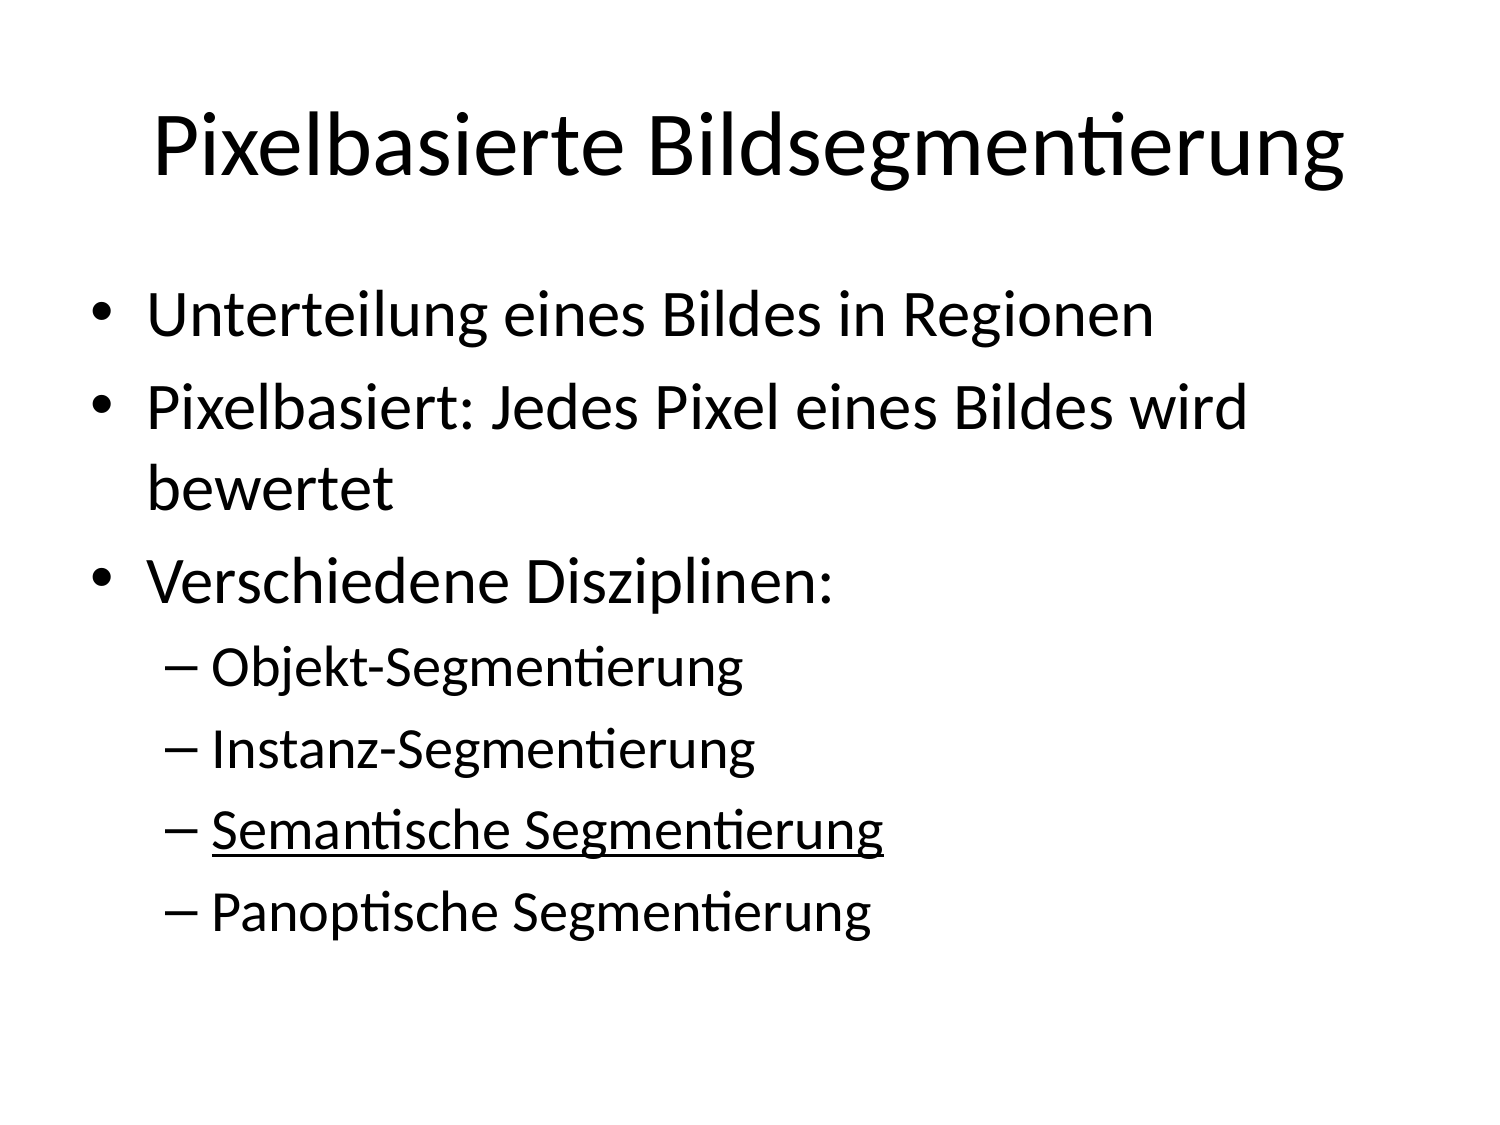

# Pixelbasierte Bildsegmentierung
Unterteilung eines Bildes in Regionen
Pixelbasiert: Jedes Pixel eines Bildes wird bewertet
Verschiedene Disziplinen:
Objekt-Segmentierung
Instanz-Segmentierung
Semantische Segmentierung
Panoptische Segmentierung